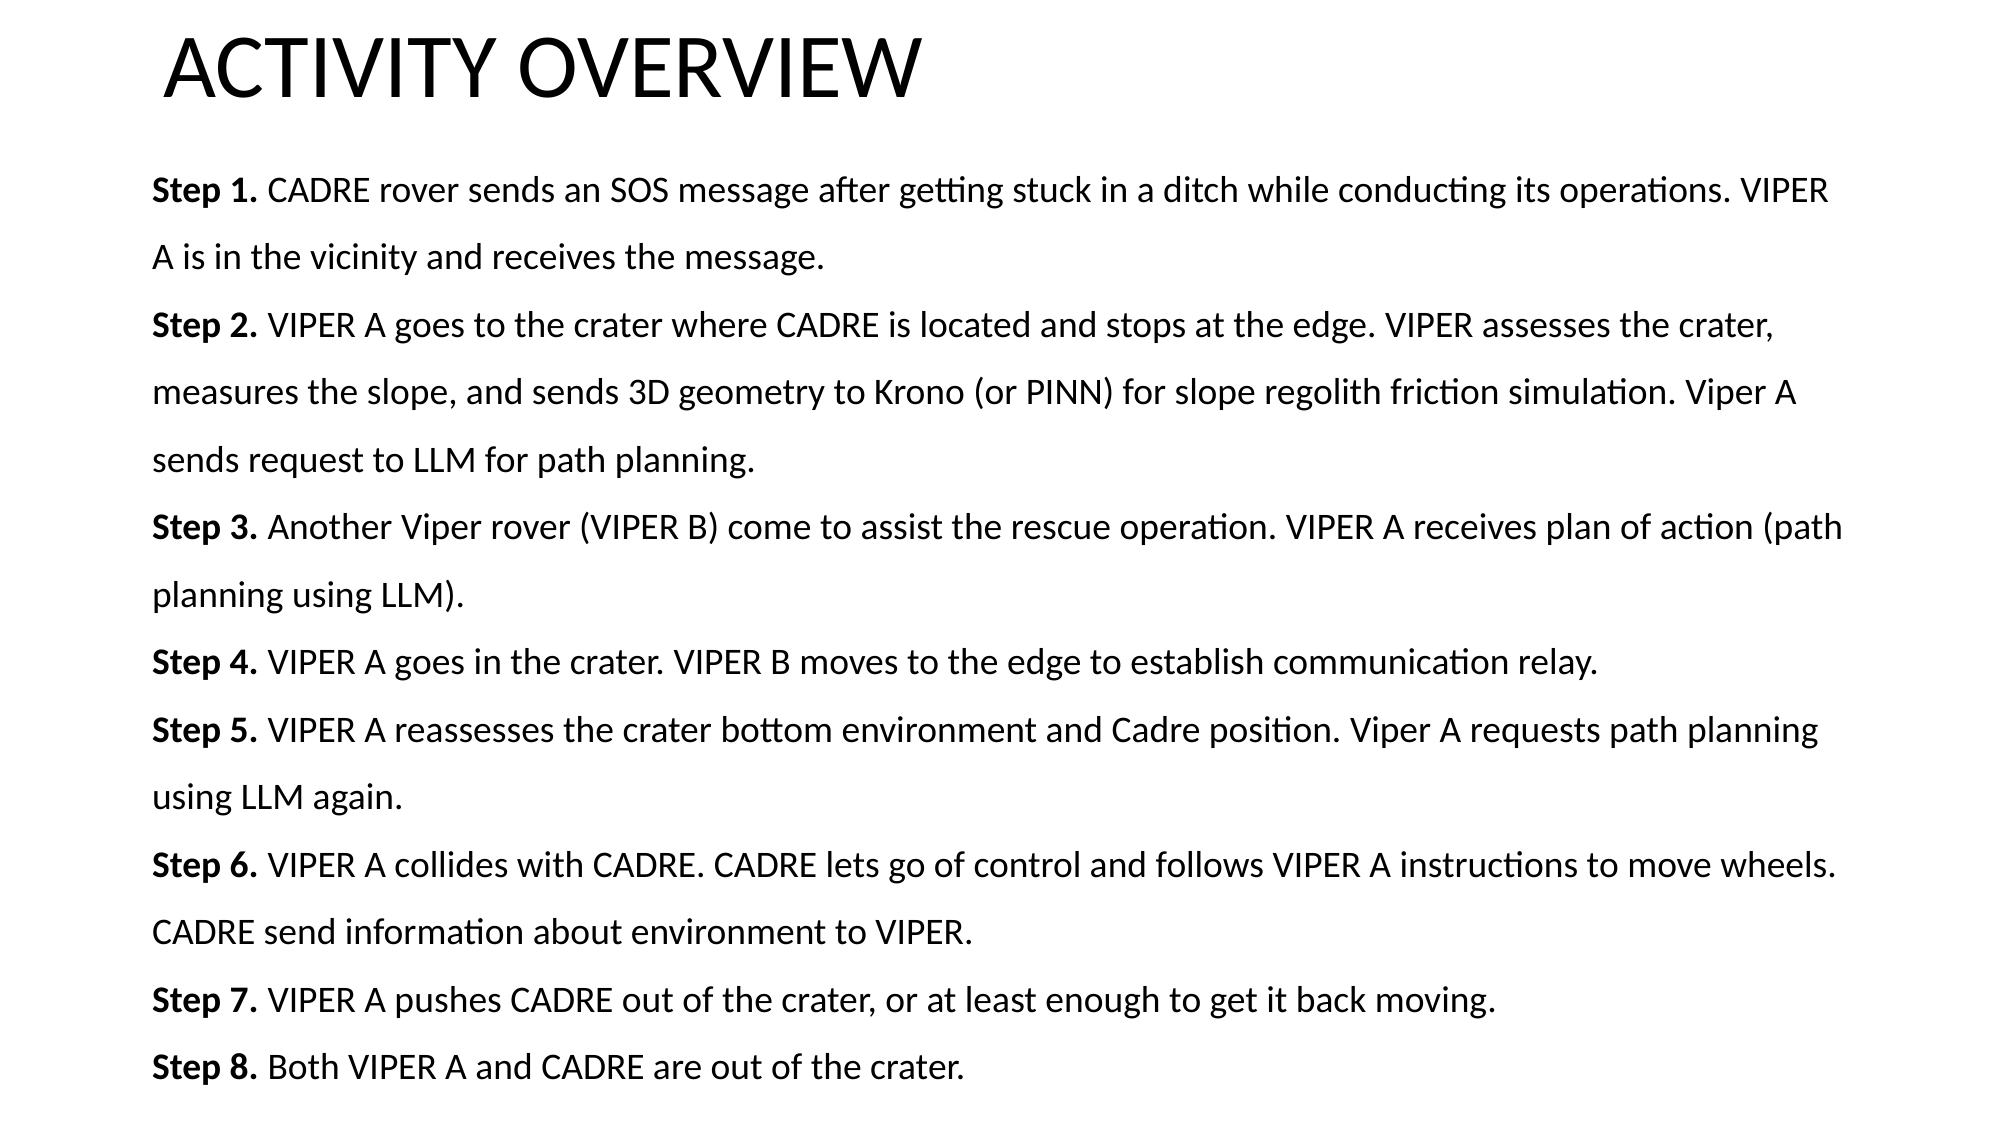

# ACTIVITY OVERVIEW
Step 1. CADRE rover sends an SOS message after getting stuck in a ditch while conducting its operations. VIPER A is in the vicinity and receives the message.
Step 2. VIPER A goes to the crater where CADRE is located and stops at the edge. VIPER assesses the crater, measures the slope, and sends 3D geometry to Krono (or PINN) for slope regolith friction simulation. Viper A sends request to LLM for path planning.
Step 3. Another Viper rover (VIPER B) come to assist the rescue operation. VIPER A receives plan of action (path planning using LLM).
Step 4. VIPER A goes in the crater. VIPER B moves to the edge to establish communication relay.
Step 5. VIPER A reassesses the crater bottom environment and Cadre position. Viper A requests path planning using LLM again.
Step 6. VIPER A collides with CADRE. CADRE lets go of control and follows VIPER A instructions to move wheels. CADRE send information about environment to VIPER.
Step 7. VIPER A pushes CADRE out of the crater, or at least enough to get it back moving.
Step 8. Both VIPER A and CADRE are out of the crater.